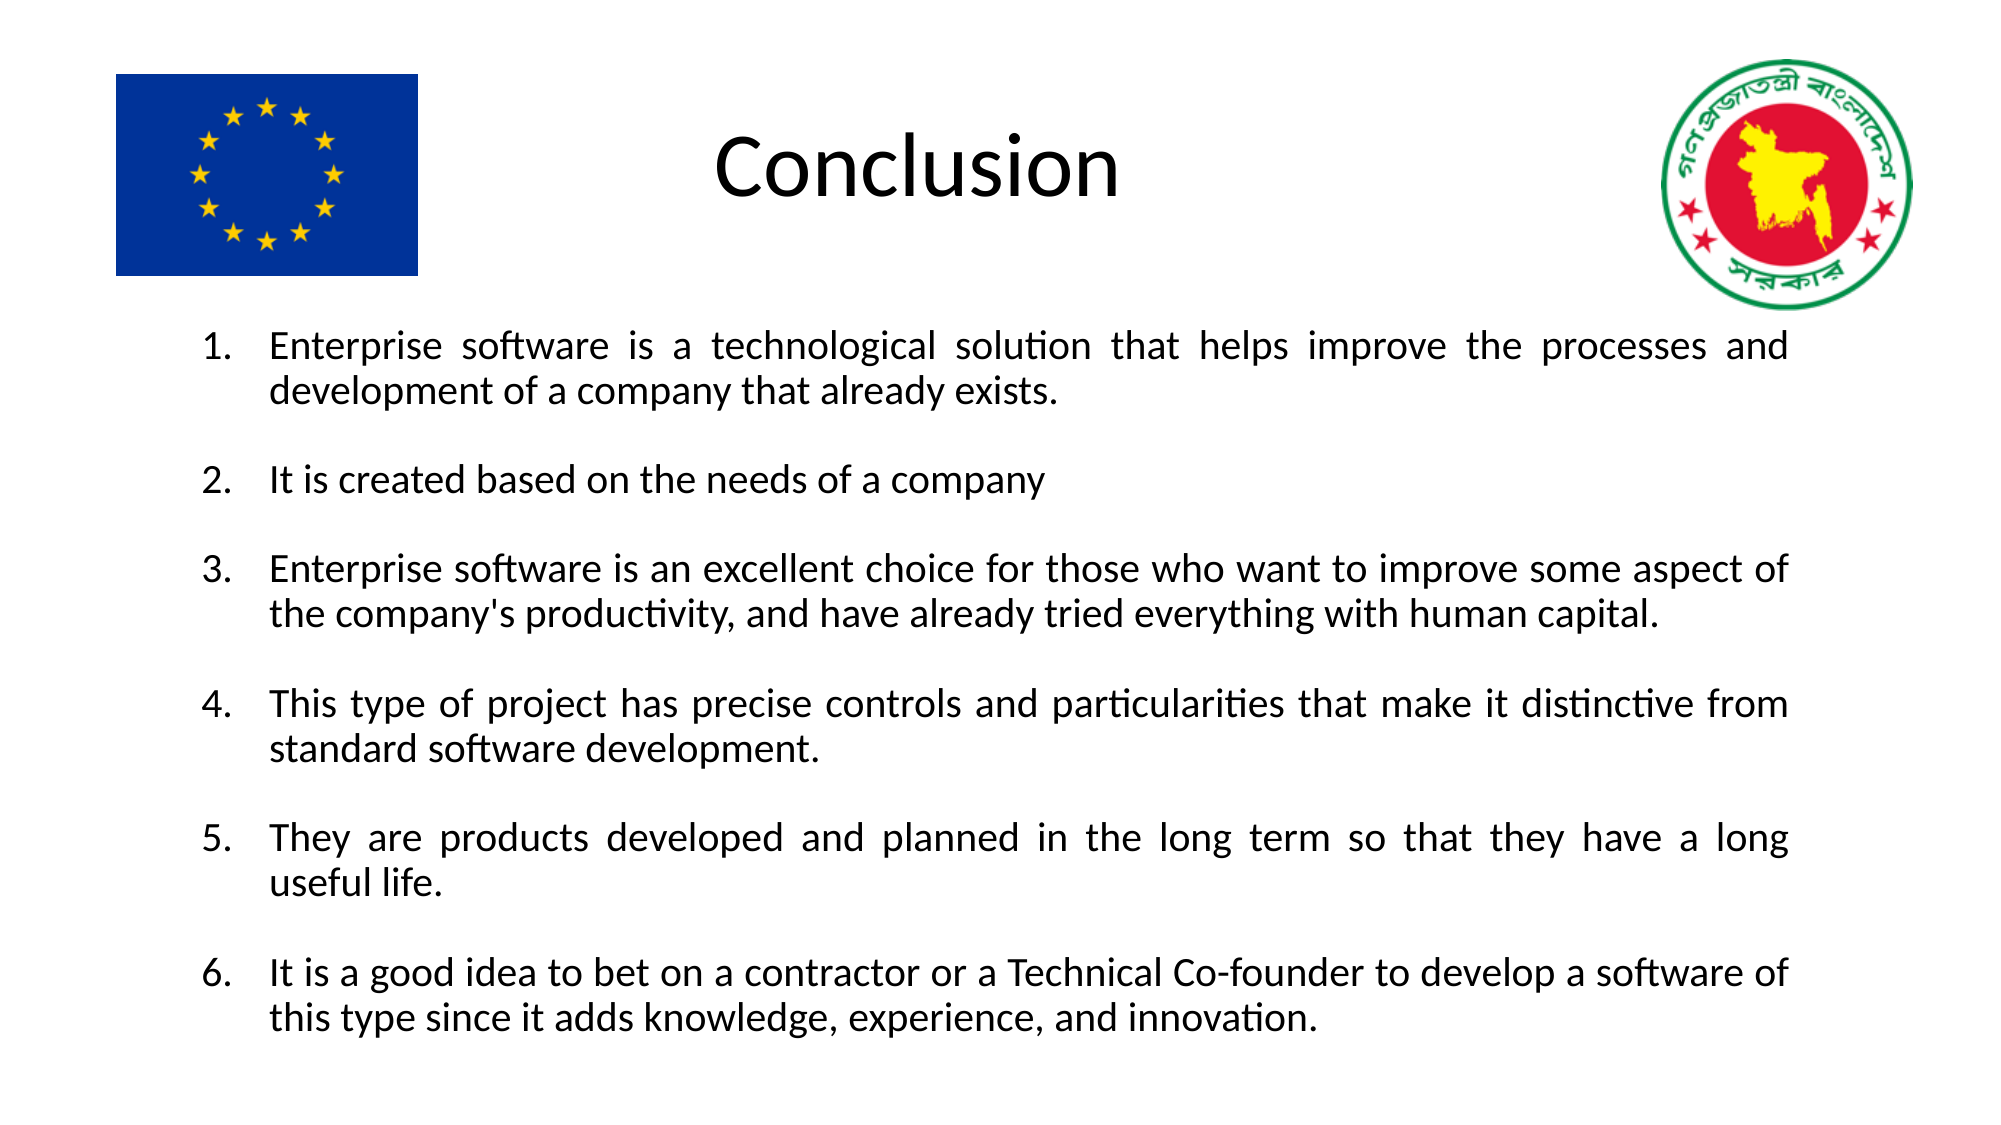

# Conclusion
Enterprise software is a technological solution that helps improve the processes and development of a company that already exists.
It is created based on the needs of a company
Enterprise software is an excellent choice for those who want to improve some aspect of the company's productivity, and have already tried everything with human capital.
This type of project has precise controls and particularities that make it distinctive from standard software development.
They are products developed and planned in the long term so that they have a long useful life.
It is a good idea to bet on a contractor or a Technical Co-founder to develop a software of this type since it adds knowledge, experience, and innovation.